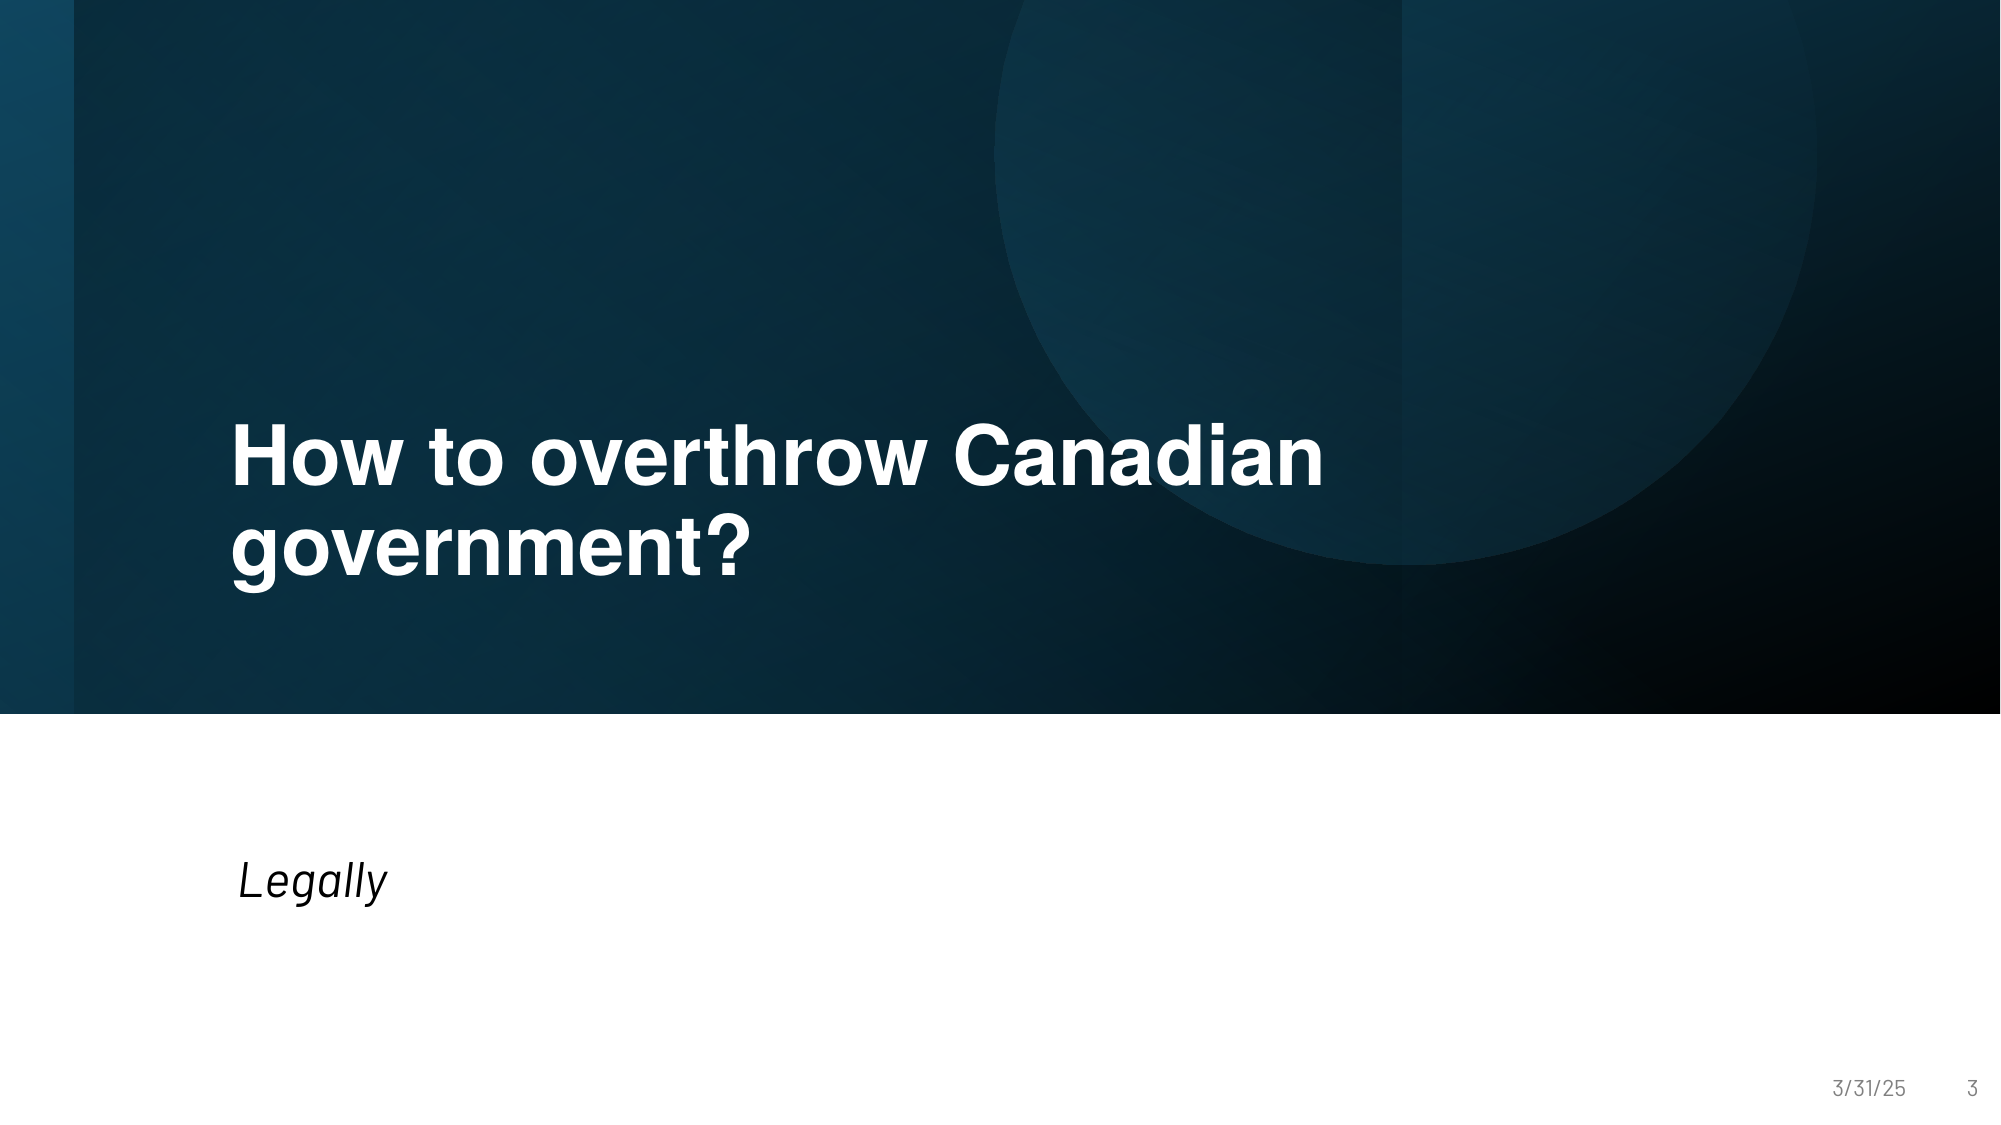

# How to overthrow Canadian government?

Legally

3/31/25
3